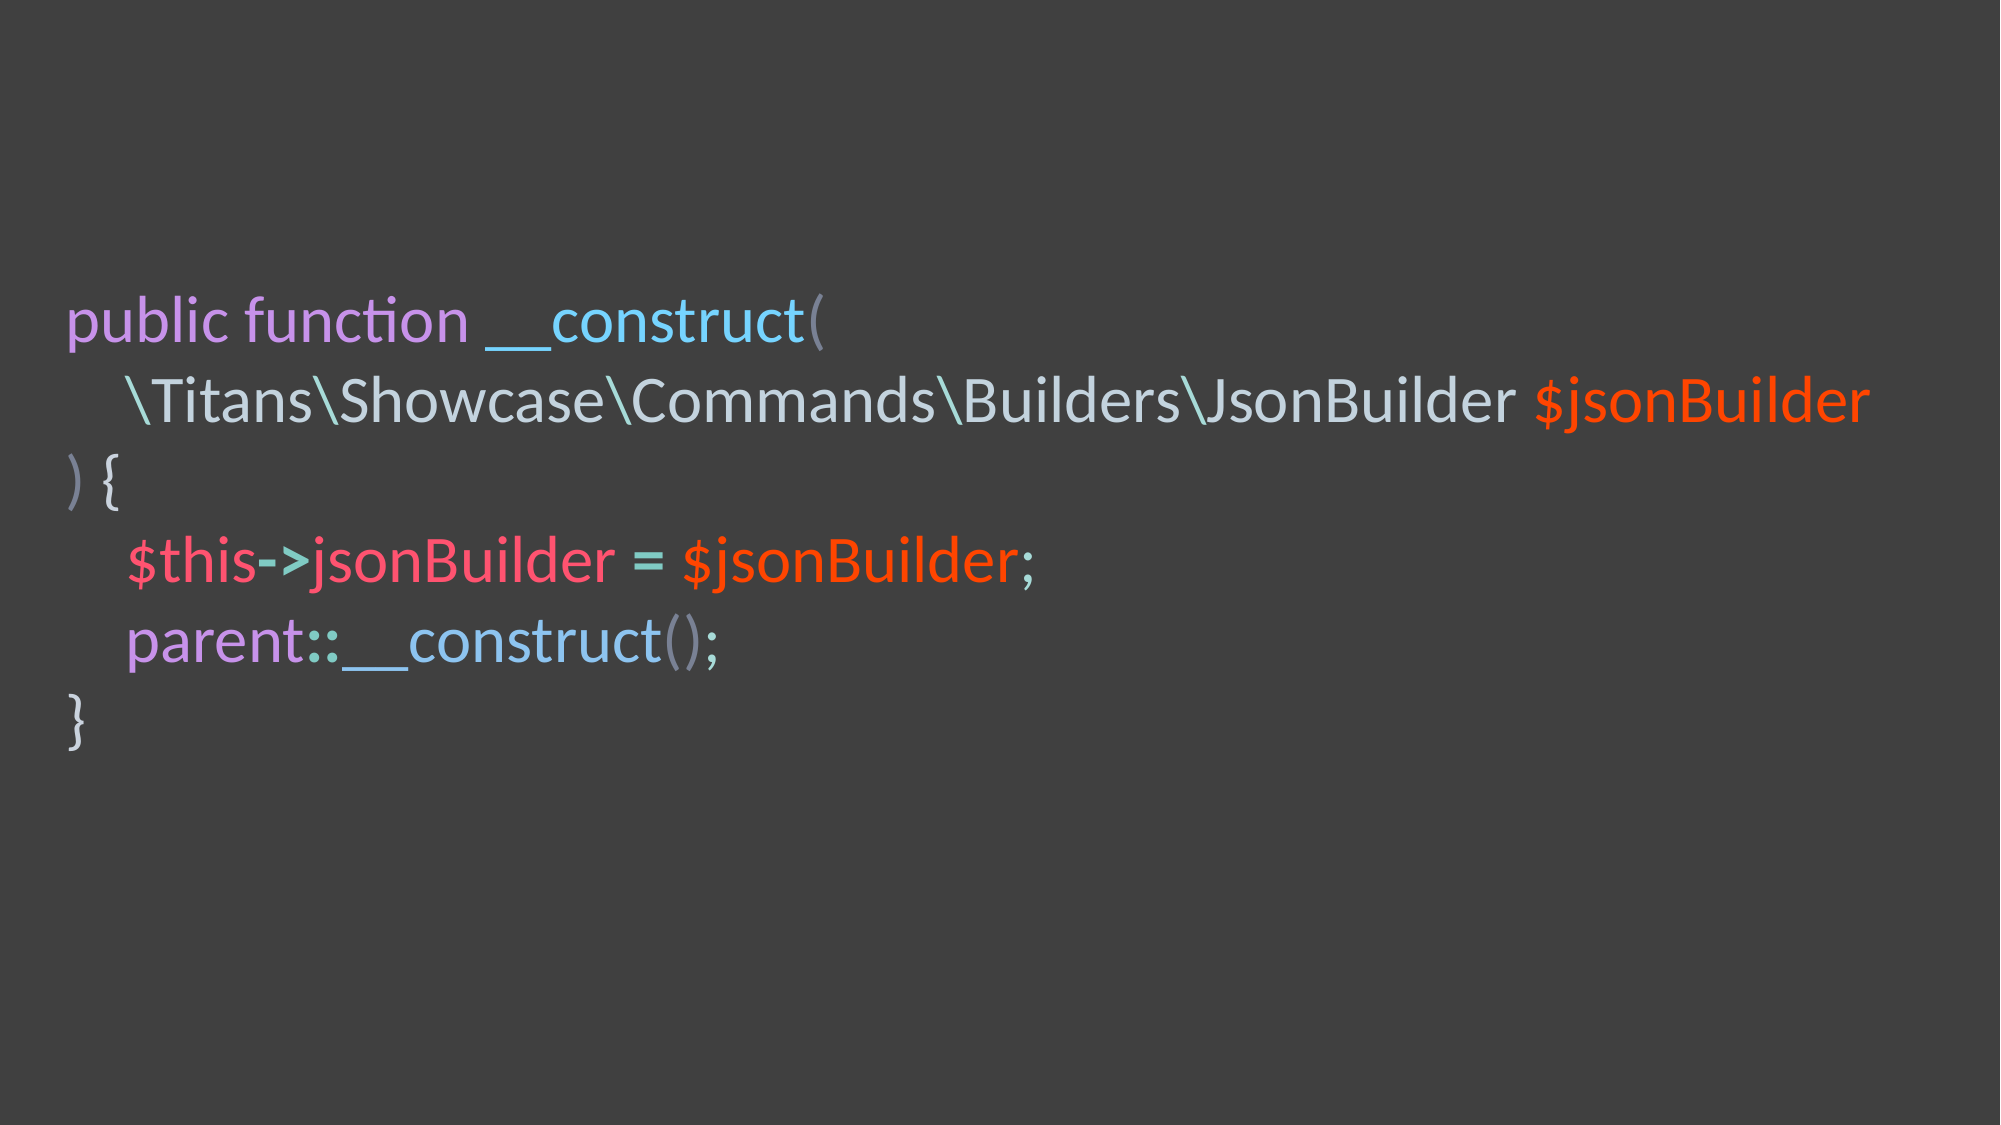

public function __construct(
    \Titans\Showcase\Commands\Builders\JsonBuilder $jsonBuilder
) {
    $this->jsonBuilder = $jsonBuilder;
    parent::__construct();
}